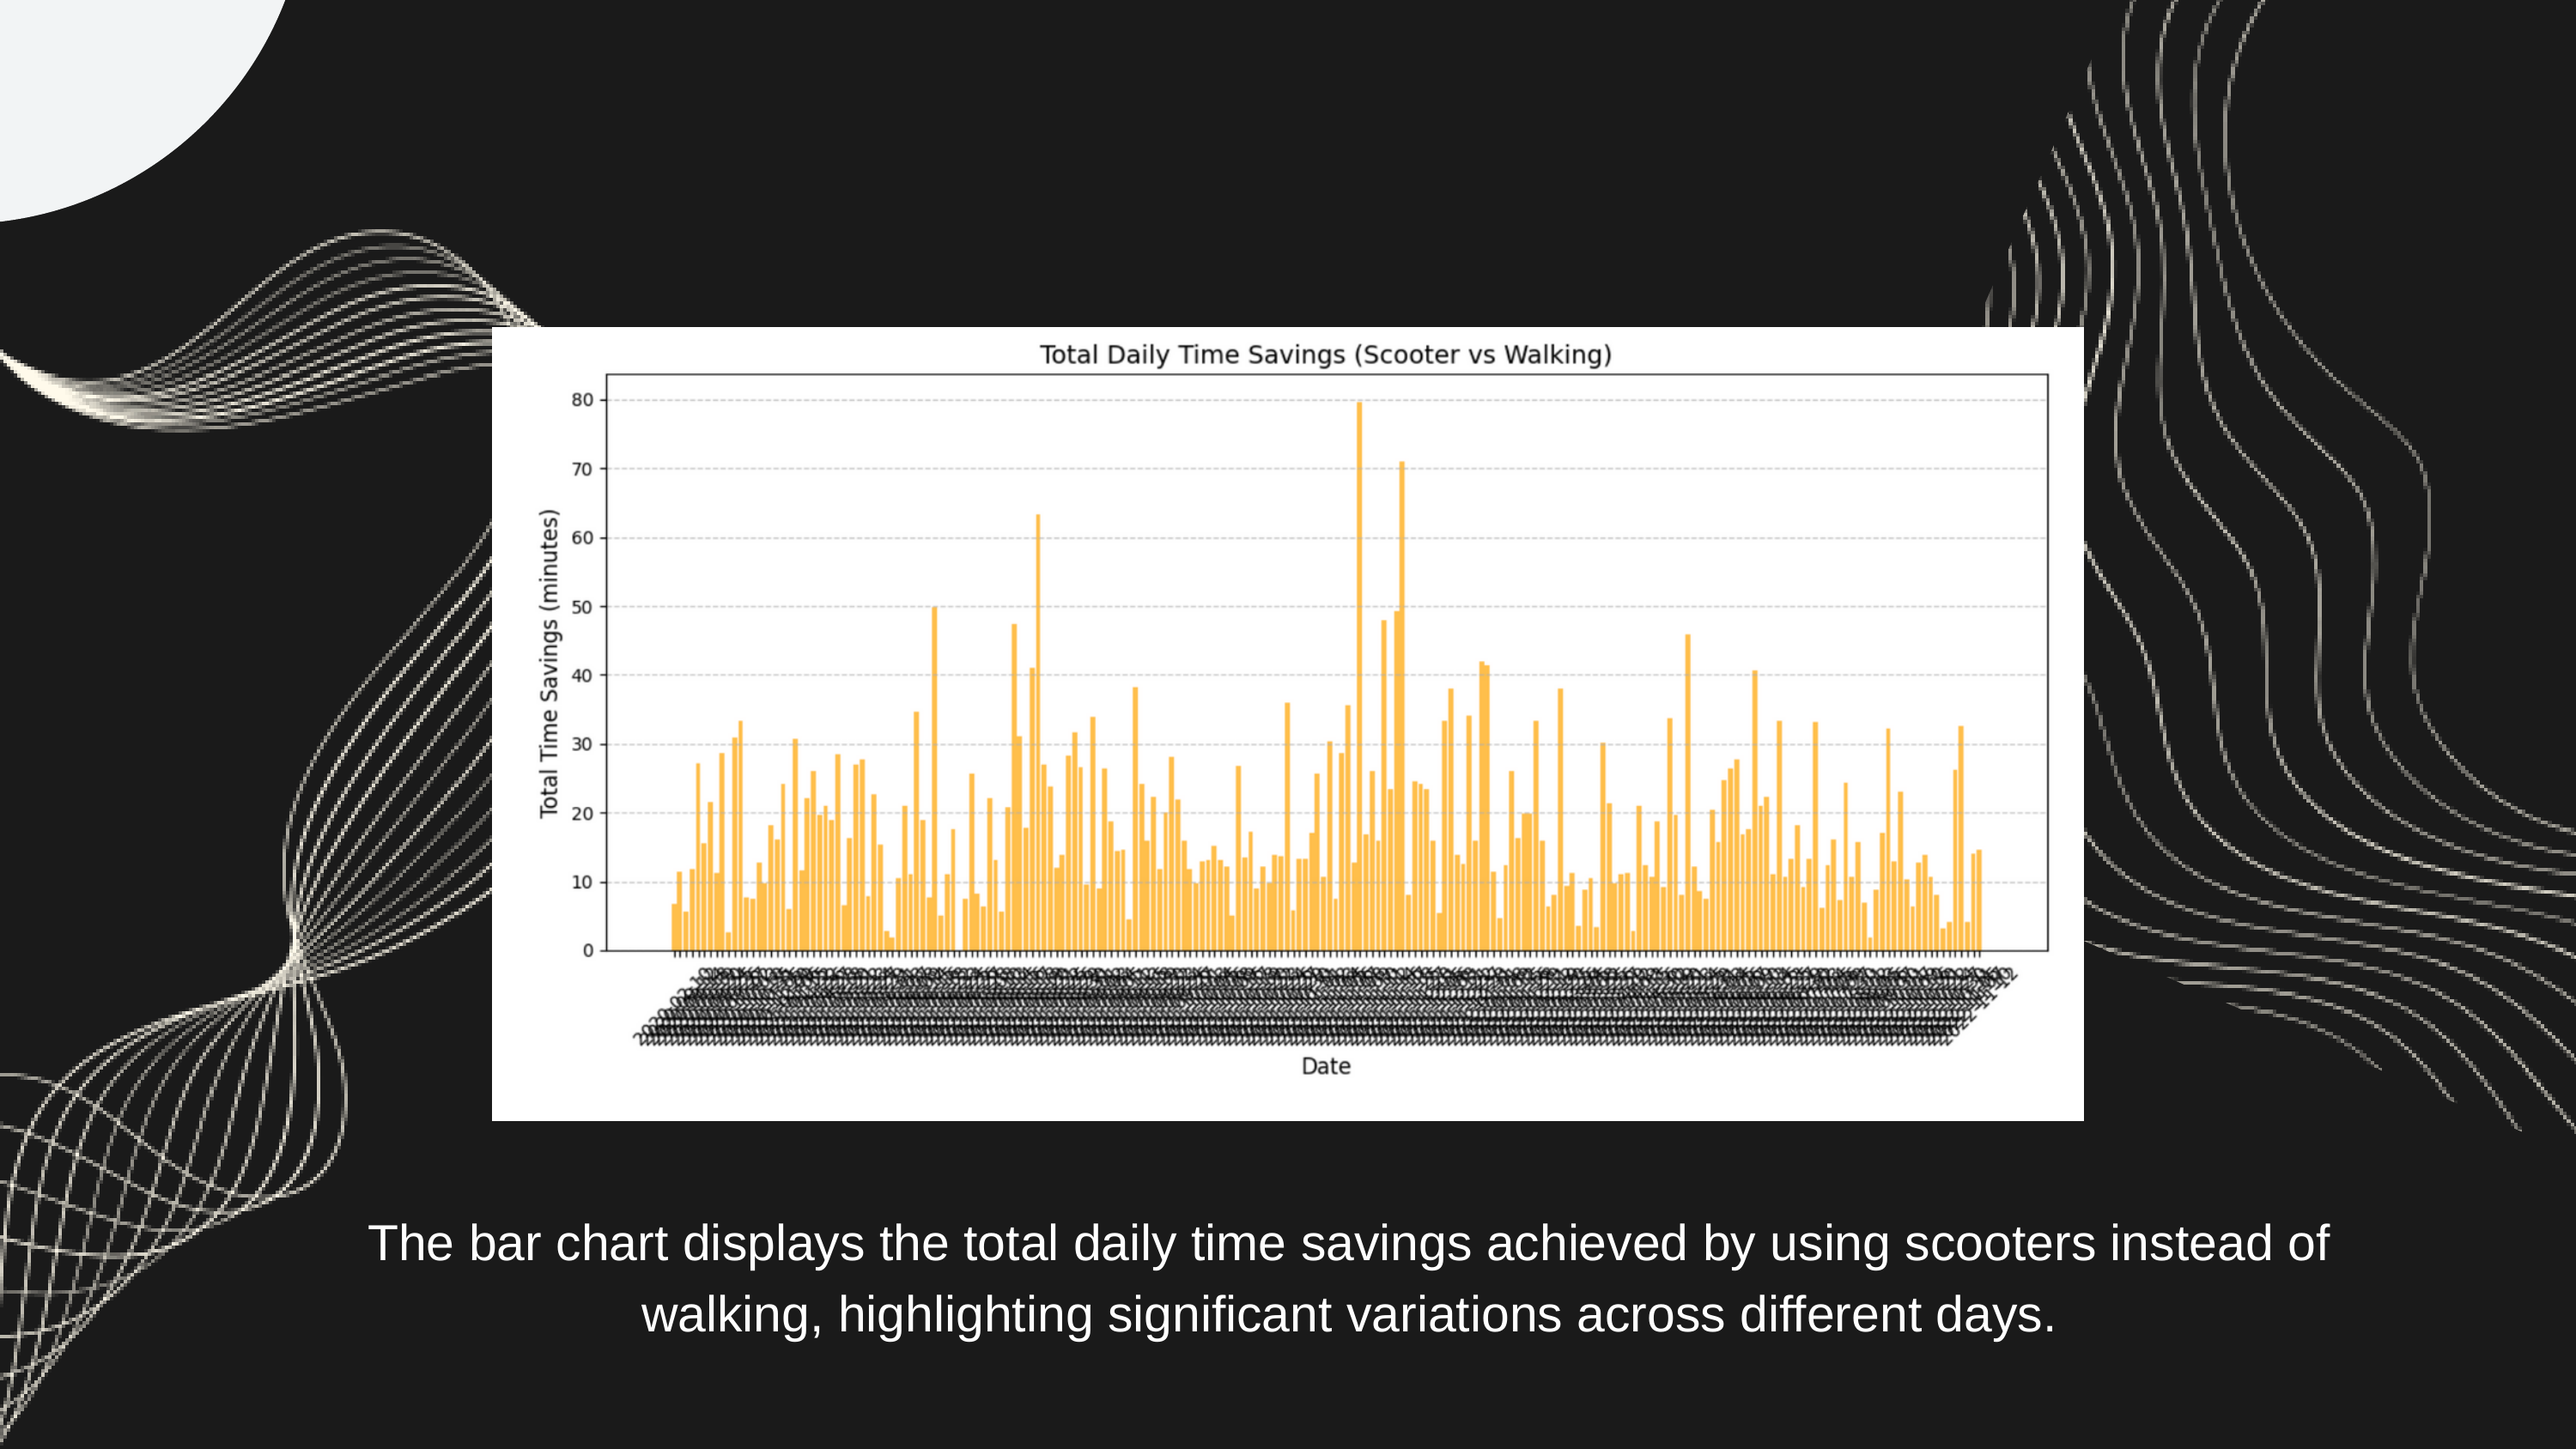

The bar chart displays the total daily time savings achieved by using scooters instead of walking, highlighting significant variations across different days.